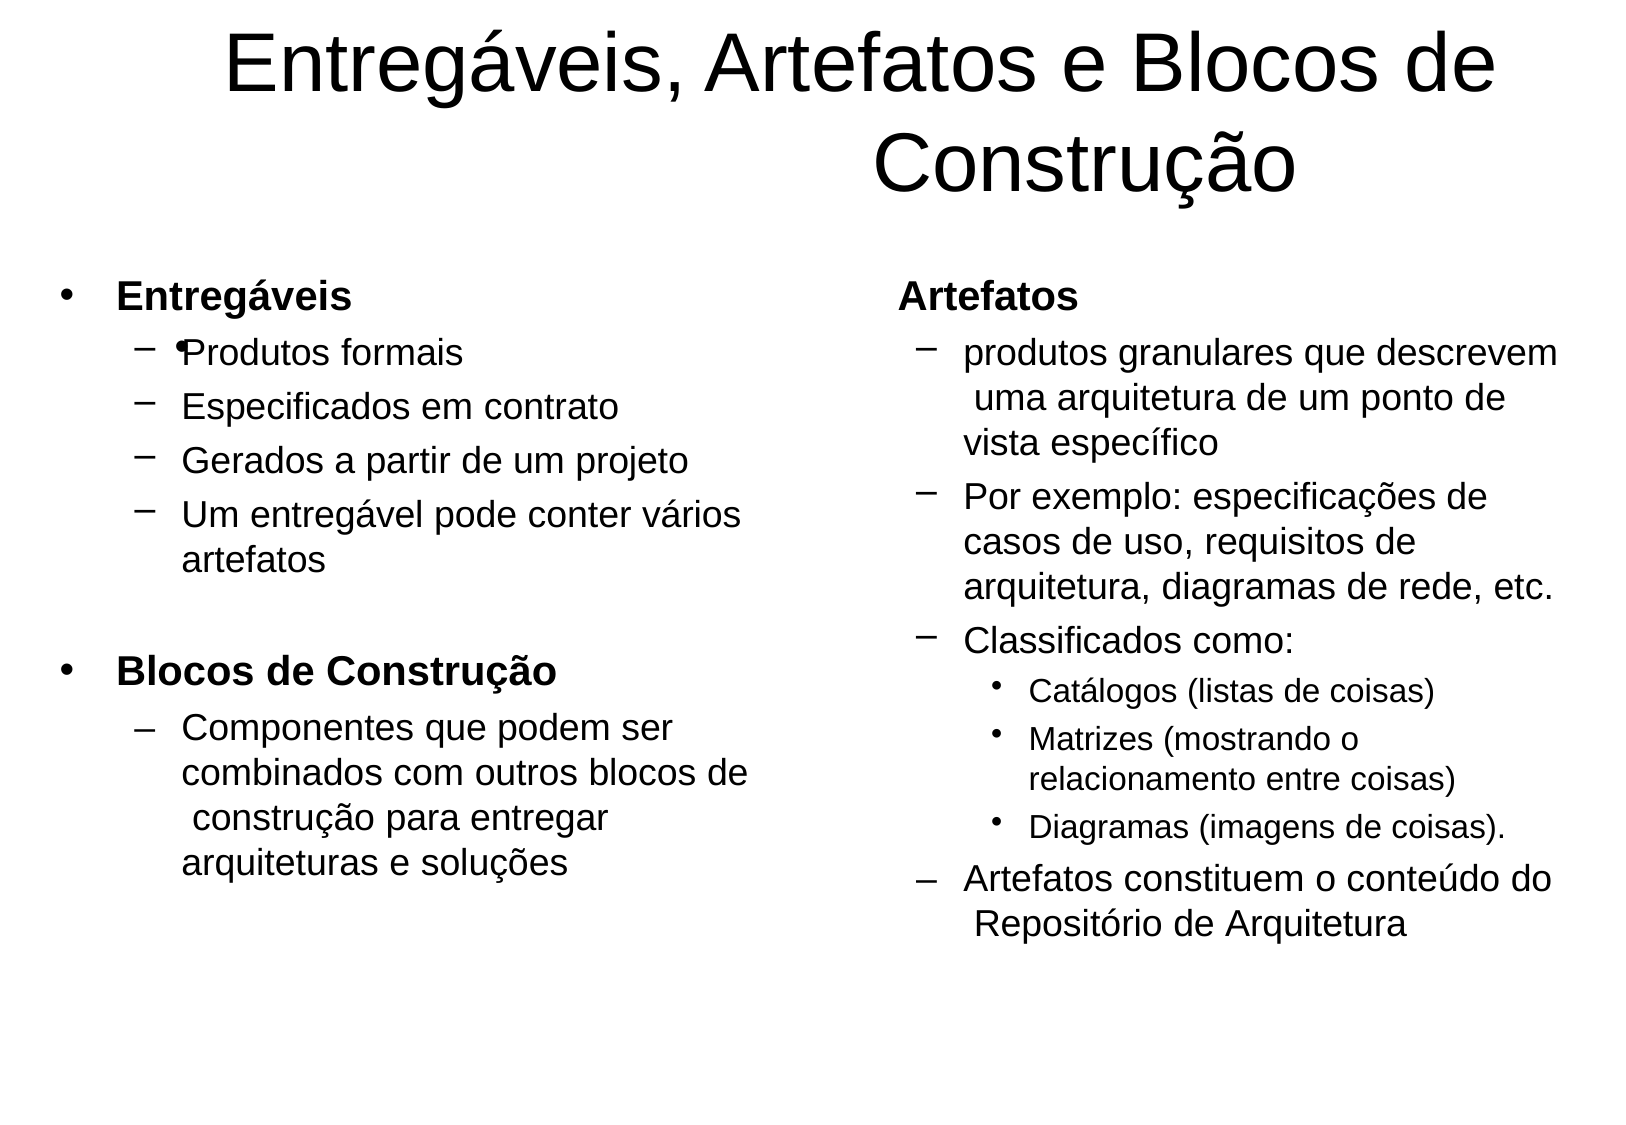

# Entregáveis, Artefatos e Blocos de  Construção
Entregáveis	•
Artefatos
Produtos formais
Especificados em contrato
Gerados a partir de um projeto
Um entregável pode conter vários
artefatos
produtos granulares que descrevem  uma arquitetura de um ponto de  vista específico
Por exemplo: especificações de  casos de uso, requisitos de  arquitetura, diagramas de rede, etc.
Classificados como:
Blocos de Construção
–	Componentes que podem ser  combinados com outros blocos de  construção para entregar  arquiteturas e soluções
Catálogos (listas de coisas)
Matrizes (mostrando o
relacionamento entre coisas)
Diagramas (imagens de coisas).
–	Artefatos constituem o conteúdo do  Repositório de Arquitetura